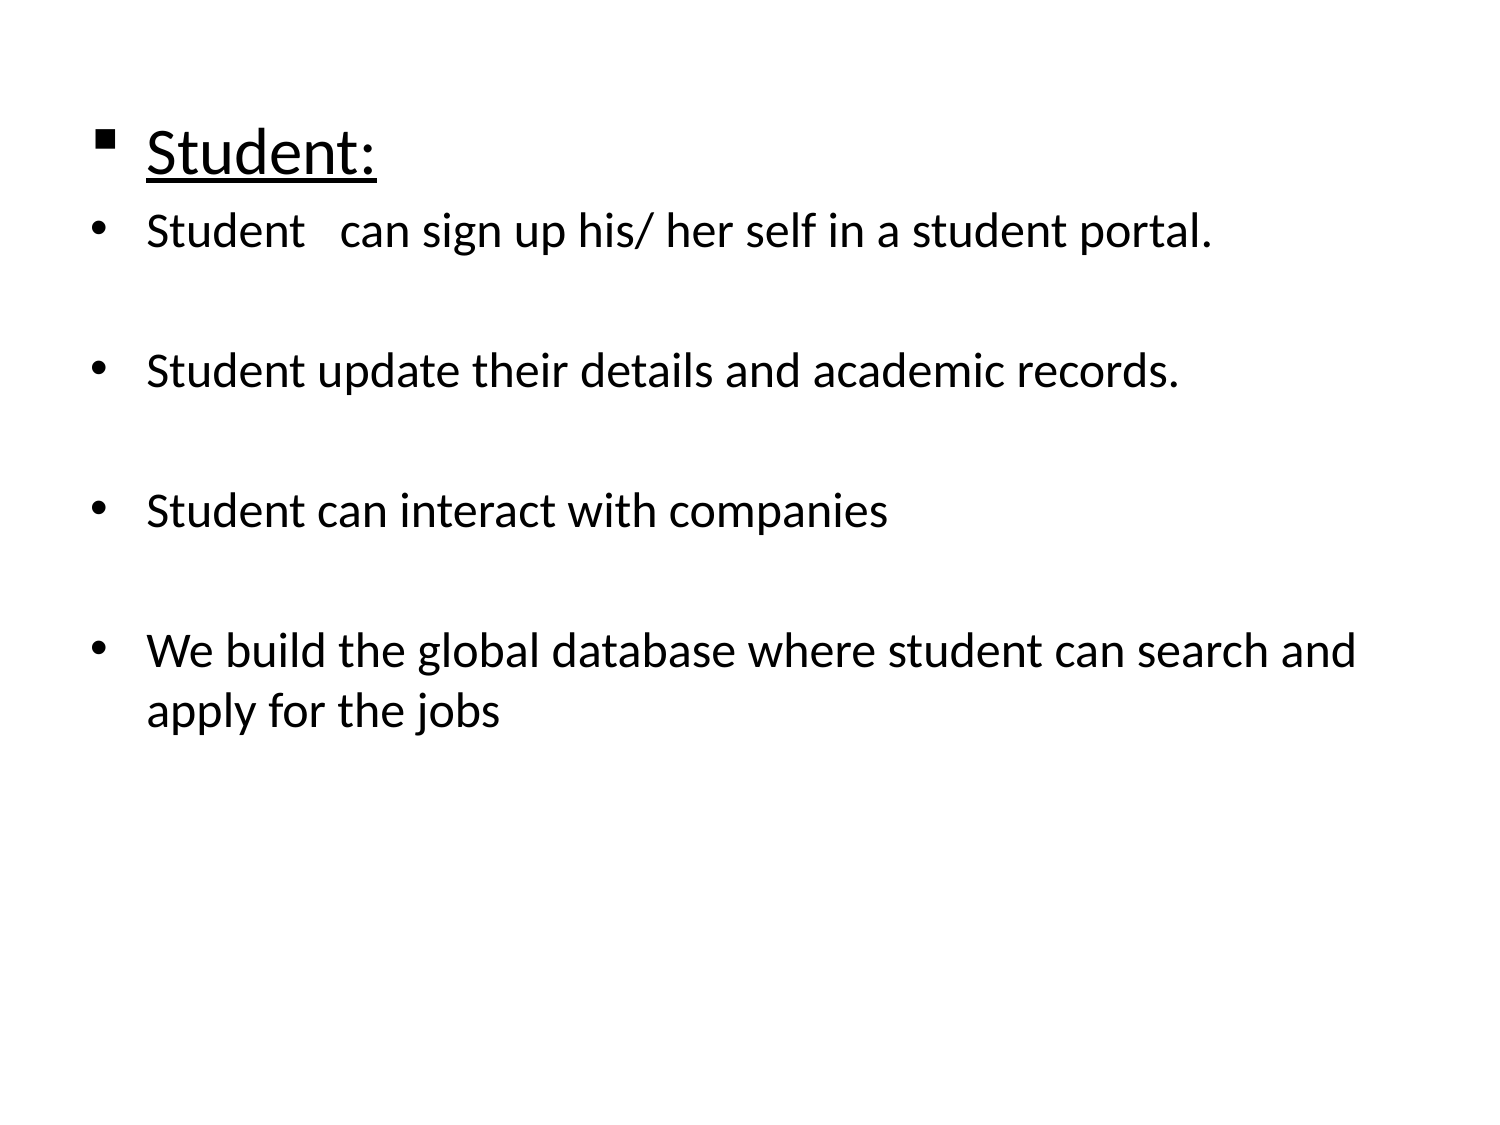

Student:
Student   can sign up his/ her self in a student portal.

Student update their details and academic records.

Student can interact with companies

We build the global database where student can search and apply for the jobs